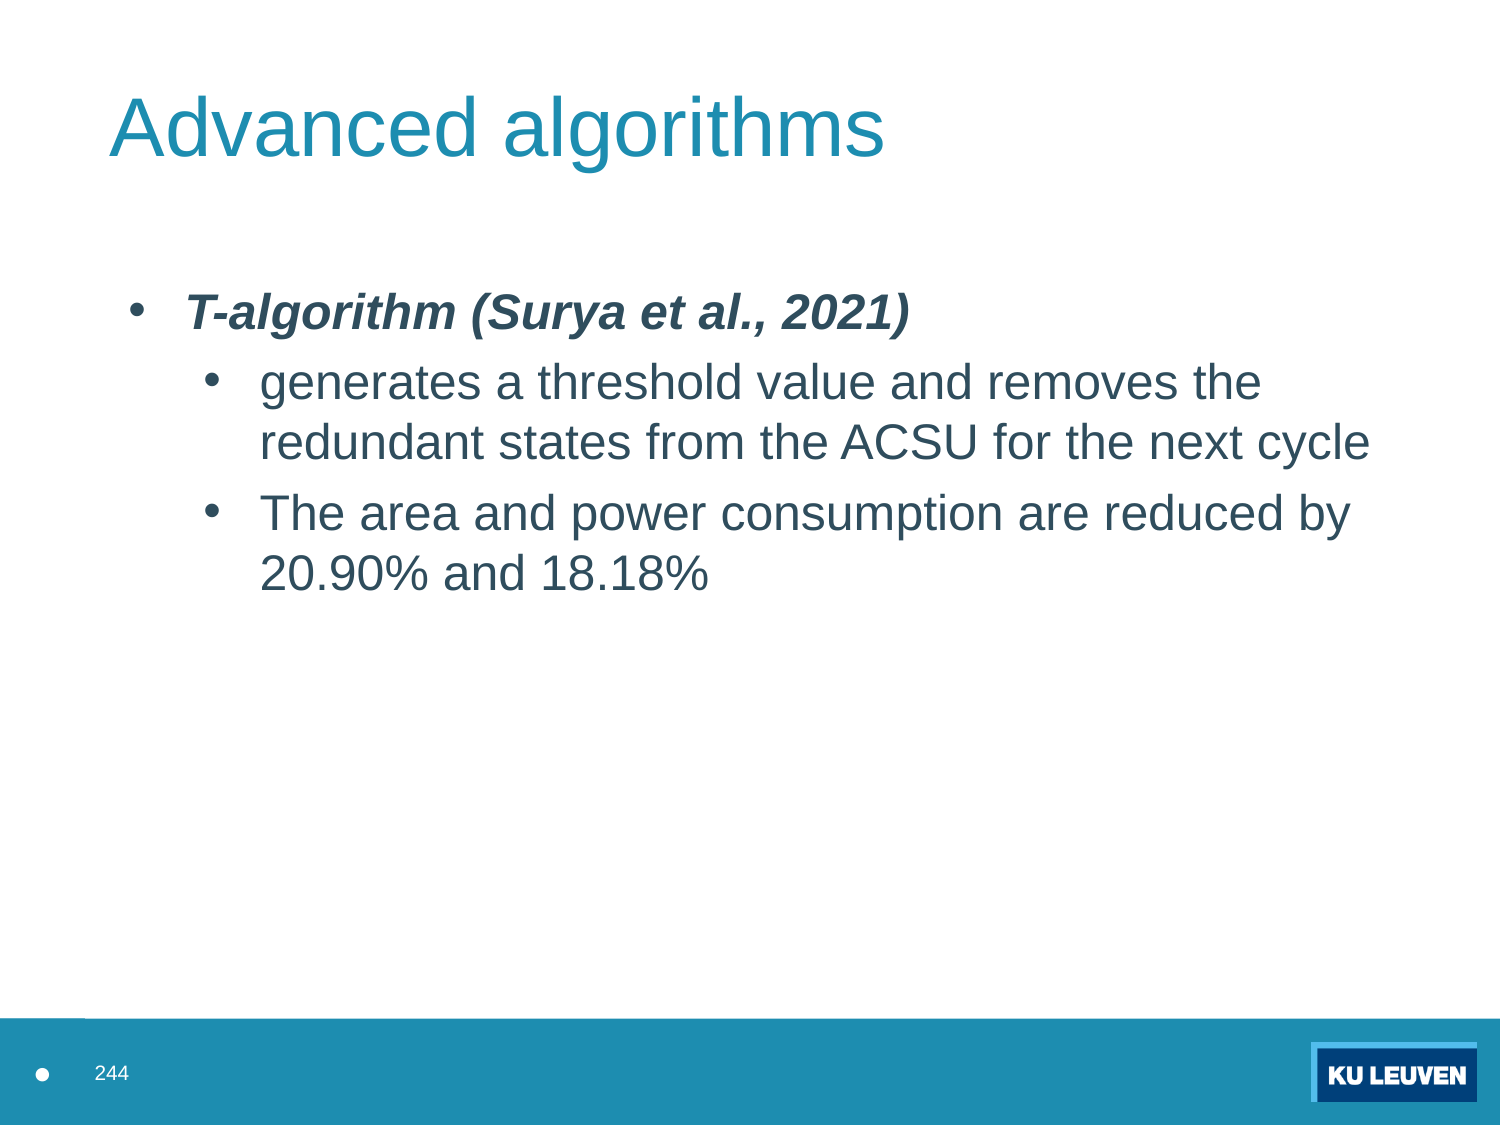

# Advanced algorithms
T-algorithm (Surya et al., 2021)
generates a threshold value and removes the redundant states from the ACSU for the next cycle
The area and power consumption are reduced by 20.90% and 18.18%
●
244